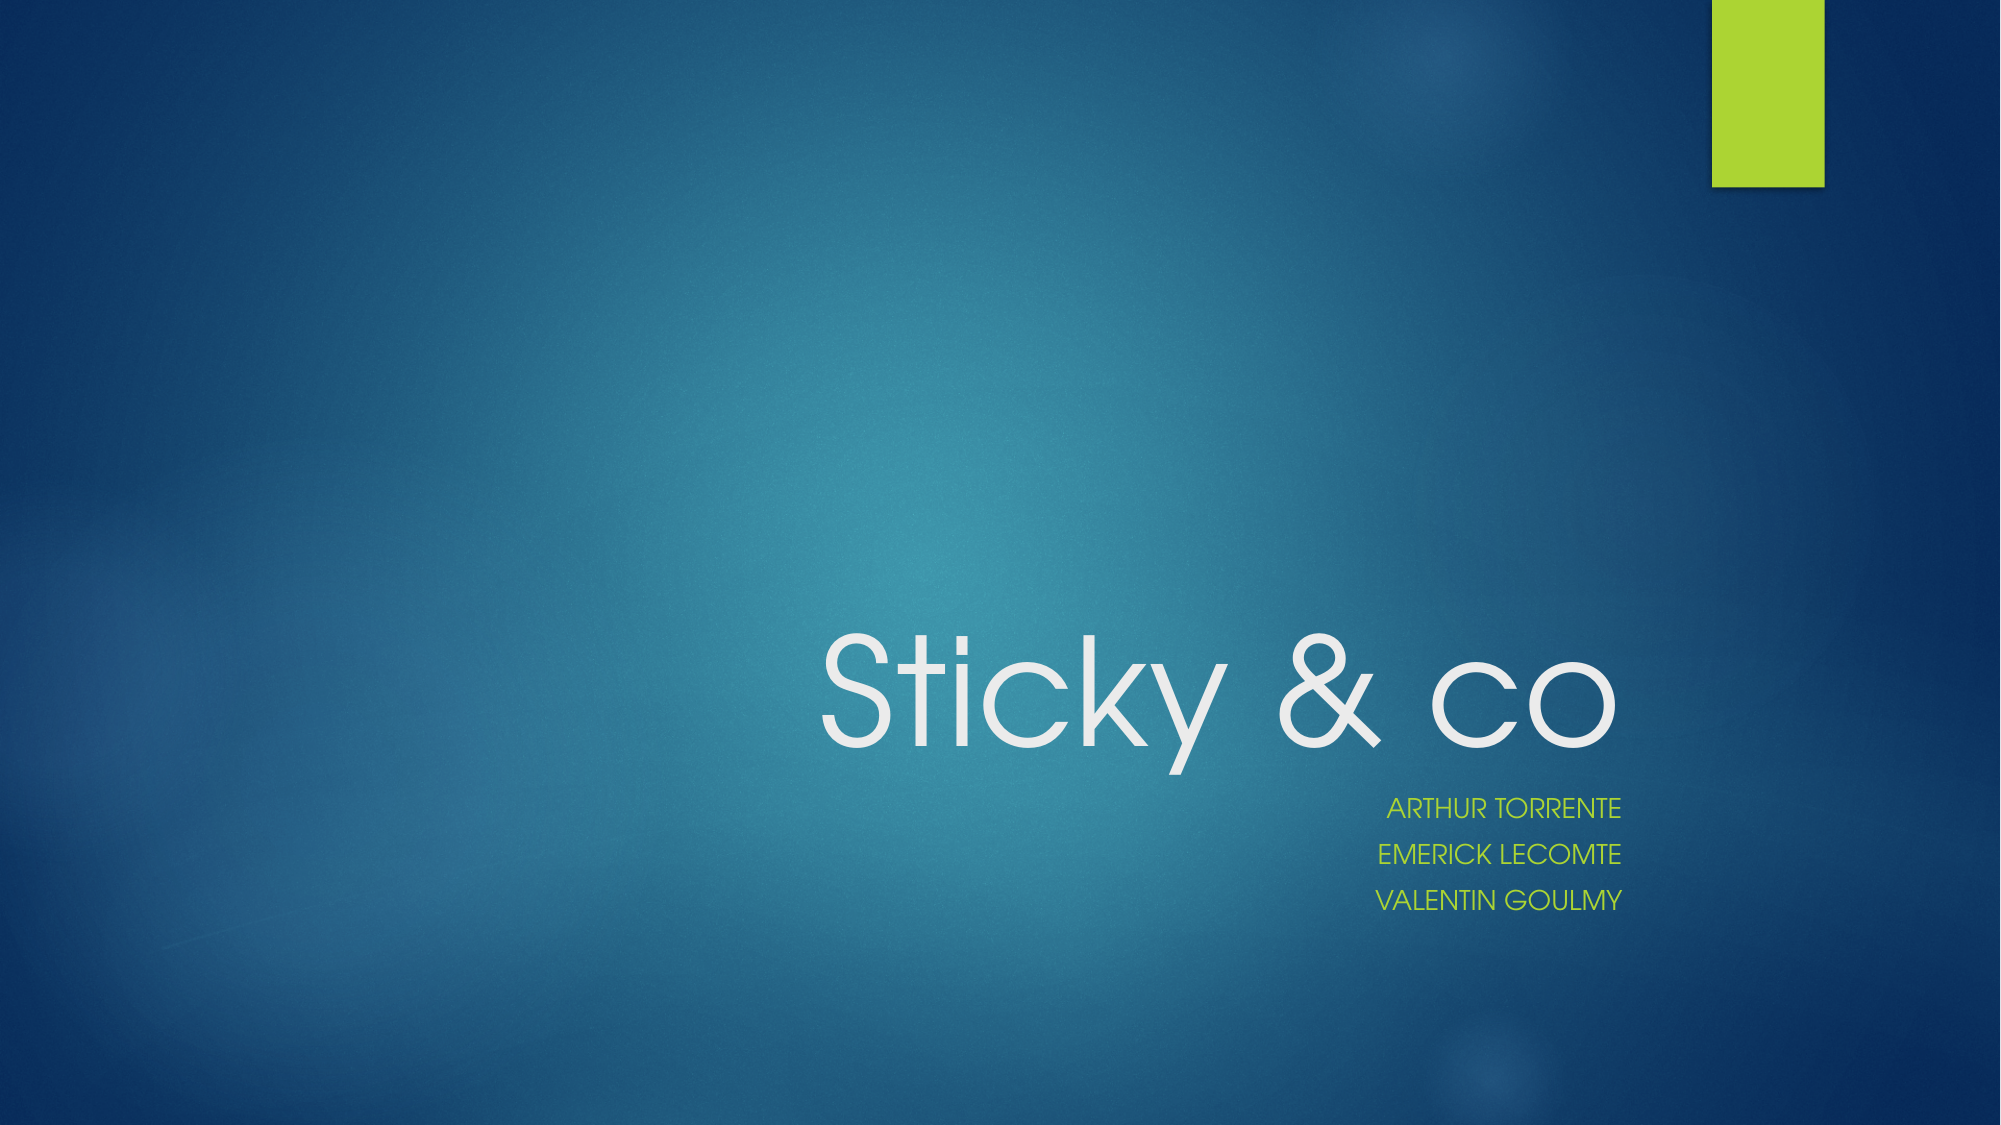

# Sticky & co
Arthur torrente
Emerick lecomte
Valentin goulmy